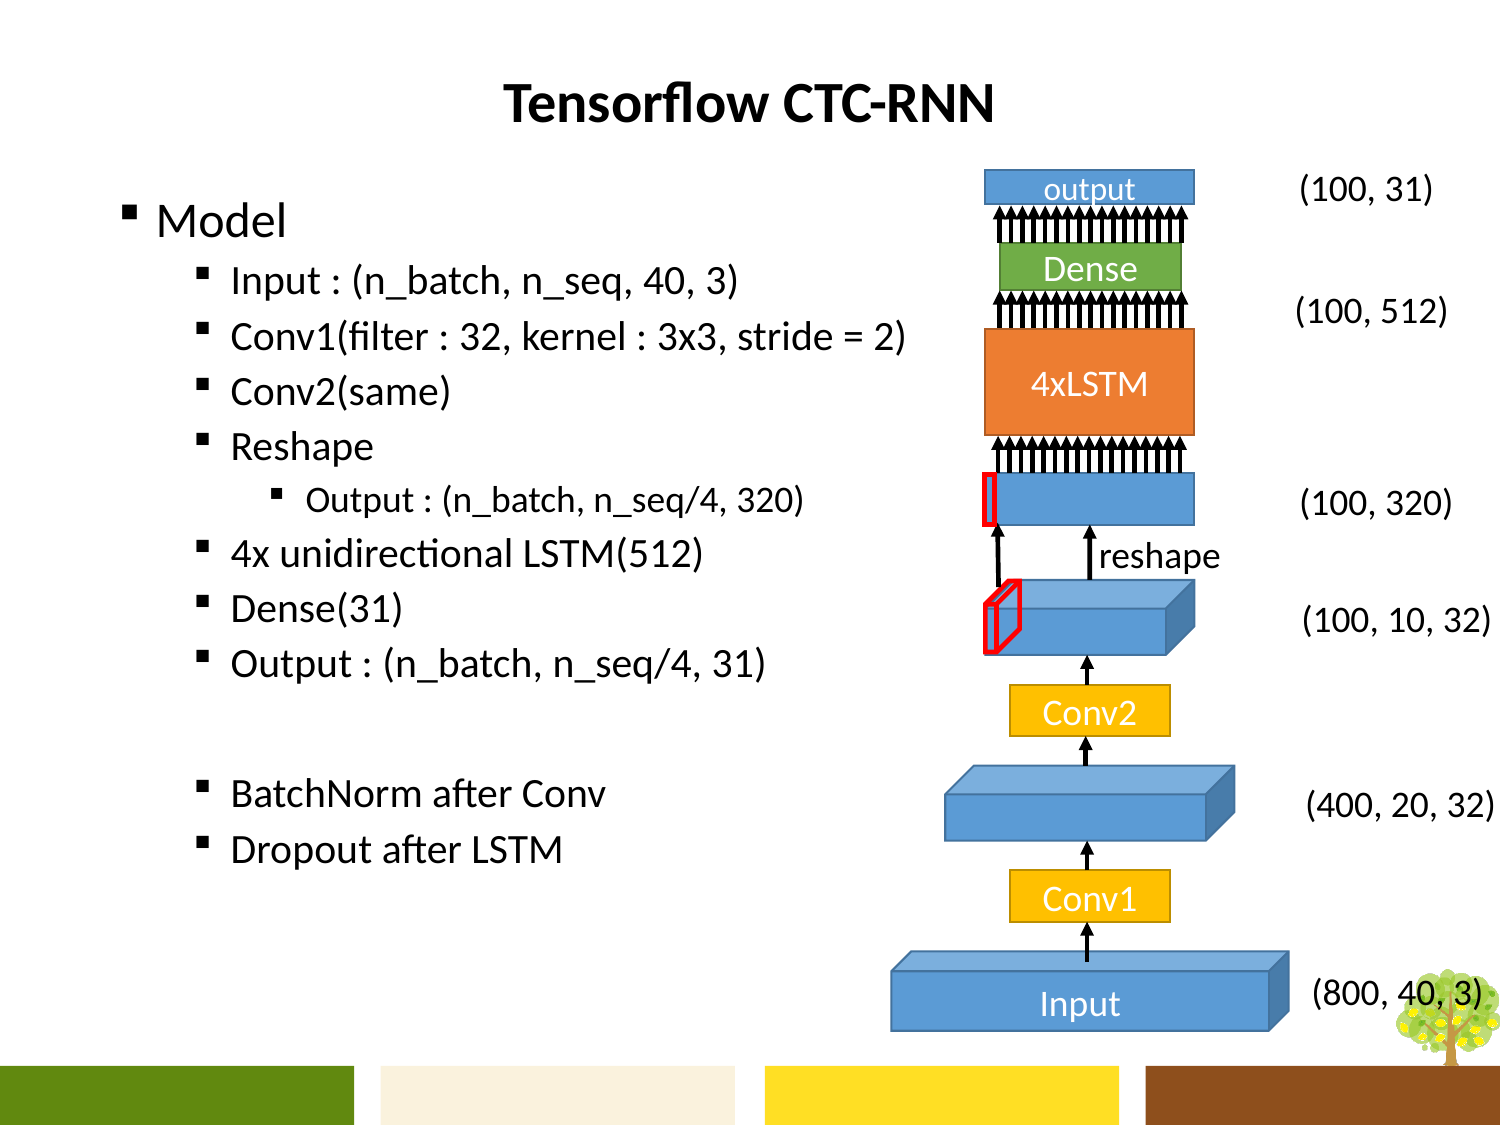

# Tensorflow CTC-RNN
(100, 31)
output
Dense
4xLSTM

reshape

Conv2

Conv1
Input
Model
Input : (n_batch, n_seq, 40, 3)
Conv1(filter : 32, kernel : 3x3, stride = 2)
Conv2(same)
Reshape
Output : (n_batch, n_seq/4, 320)
4x unidirectional LSTM(512)
Dense(31)
Output : (n_batch, n_seq/4, 31)

BatchNorm after Conv
Dropout after LSTM

(100, 512)
(100, 320)
(100, 10, 32)
(400, 20, 32)
(800, 40, 3)